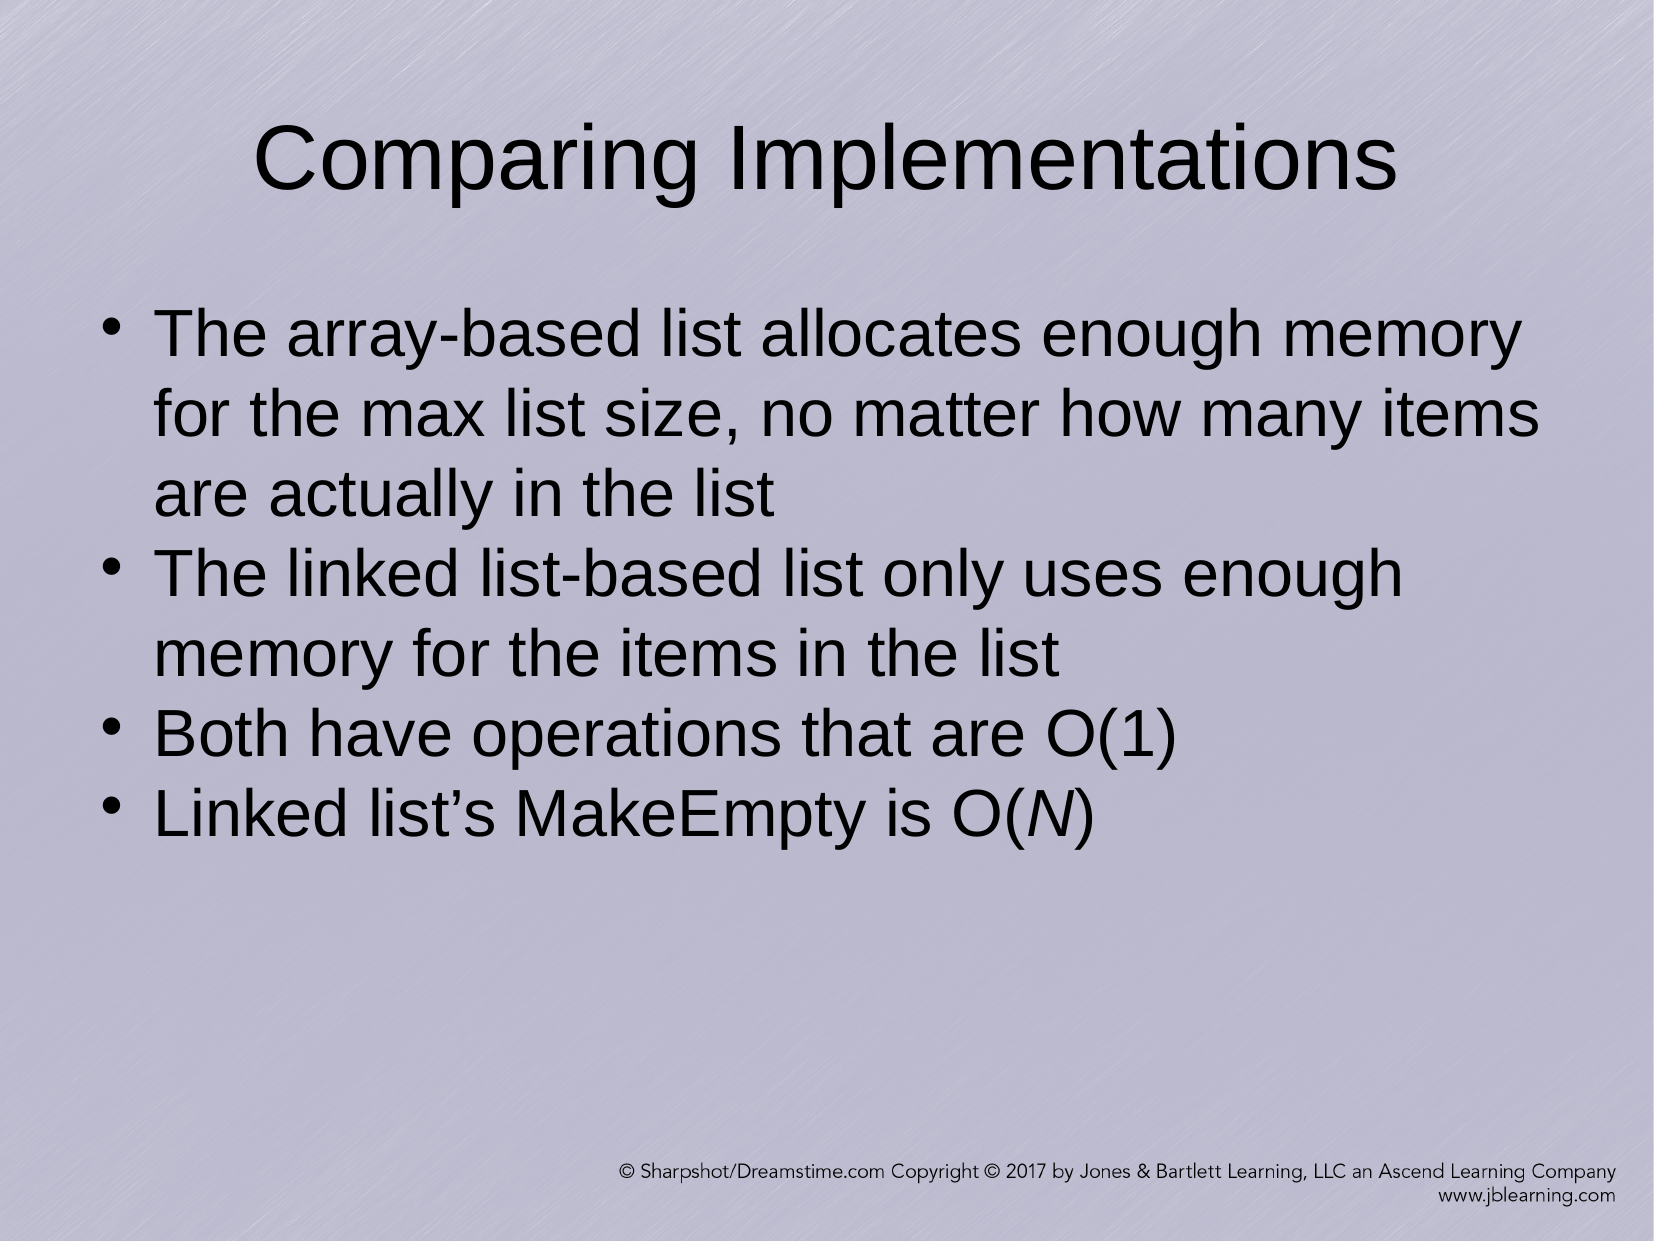

Comparing Implementations
The array-based list allocates enough memory for the max list size, no matter how many items are actually in the list
The linked list-based list only uses enough memory for the items in the list
Both have operations that are O(1)
Linked list’s MakeEmpty is O(N)